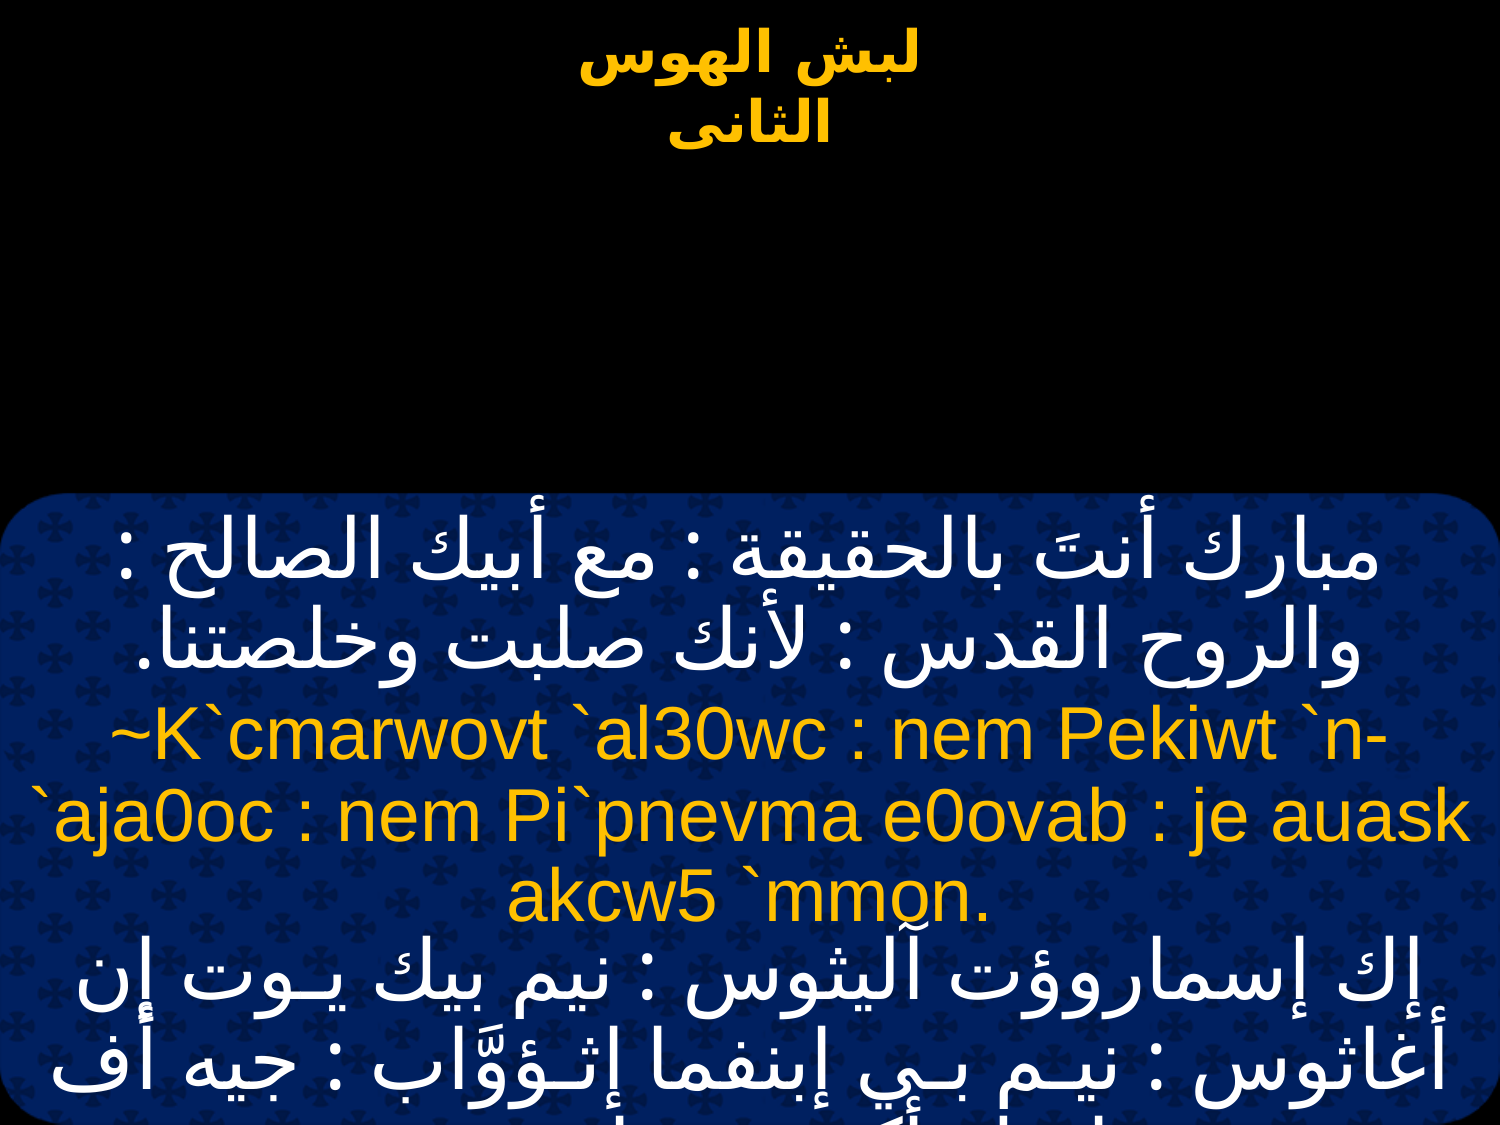

مبارك أنتَ بالحقيقة : مع أبيك الصالح : والروح القدس : لأنك صلبت وخلصتنا.
~K`cmarwovt `al30wc : nem Pekiwt `n-`aja0oc : nem Pi`pnevma e0ovab : je auask akcw5 `mmon.
إك إسماروؤت آليثوس : نيم بيك يـوت إن أغاثوس : نيـم بـي إبنفما إثـؤوَّاب : جيه أف اشك أكسوتي إممون.